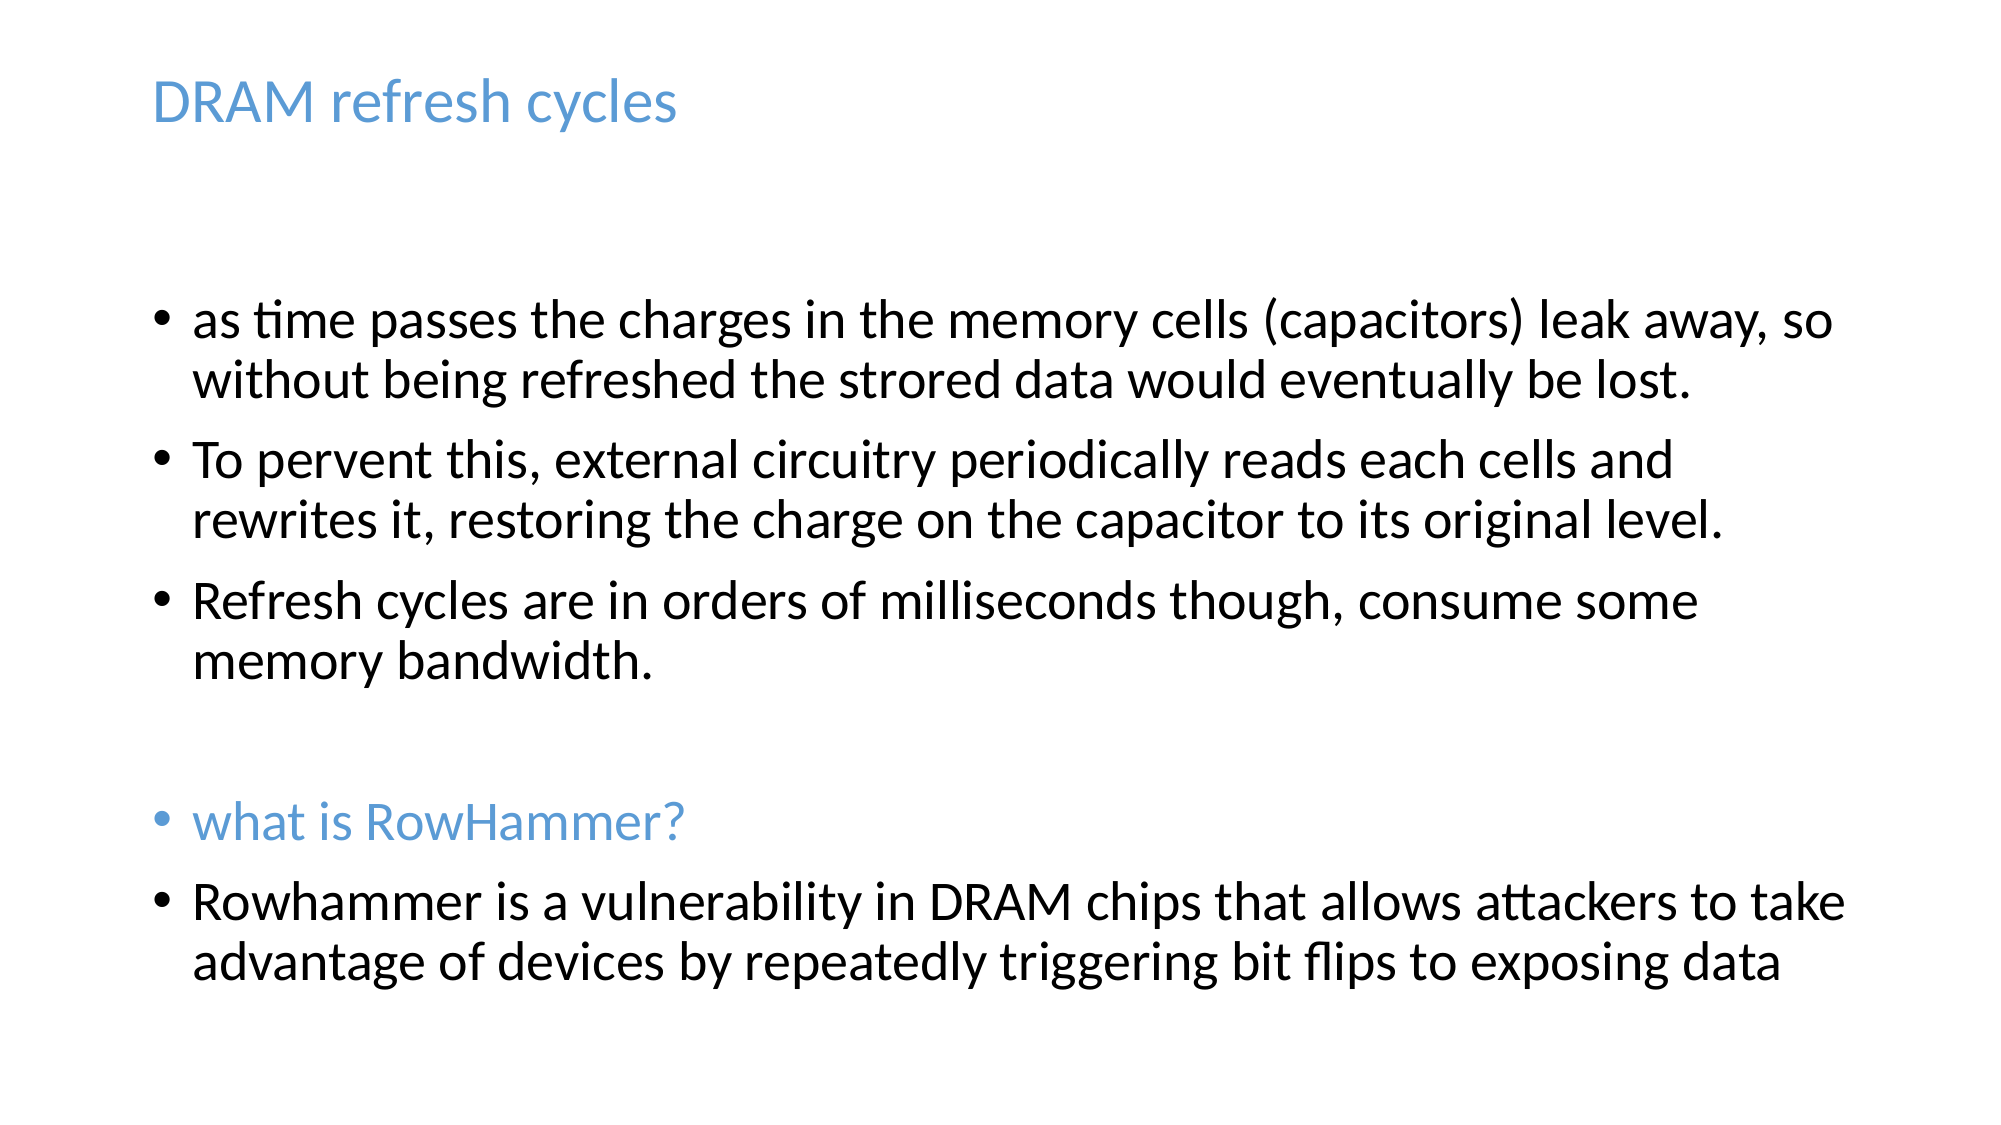

# DRAM refresh cycles
as time passes the charges in the memory cells (capacitors) leak away, so without being refreshed the strored data would eventually be lost.
To pervent this, external circuitry periodically reads each cells and rewrites it, restoring the charge on the capacitor to its original level.
Refresh cycles are in orders of milliseconds though, consume some memory bandwidth.

what is RowHammer?
Rowhammer is a vulnerability in DRAM chips that allows attackers to take advantage of devices by repeatedly triggering bit flips to exposing data